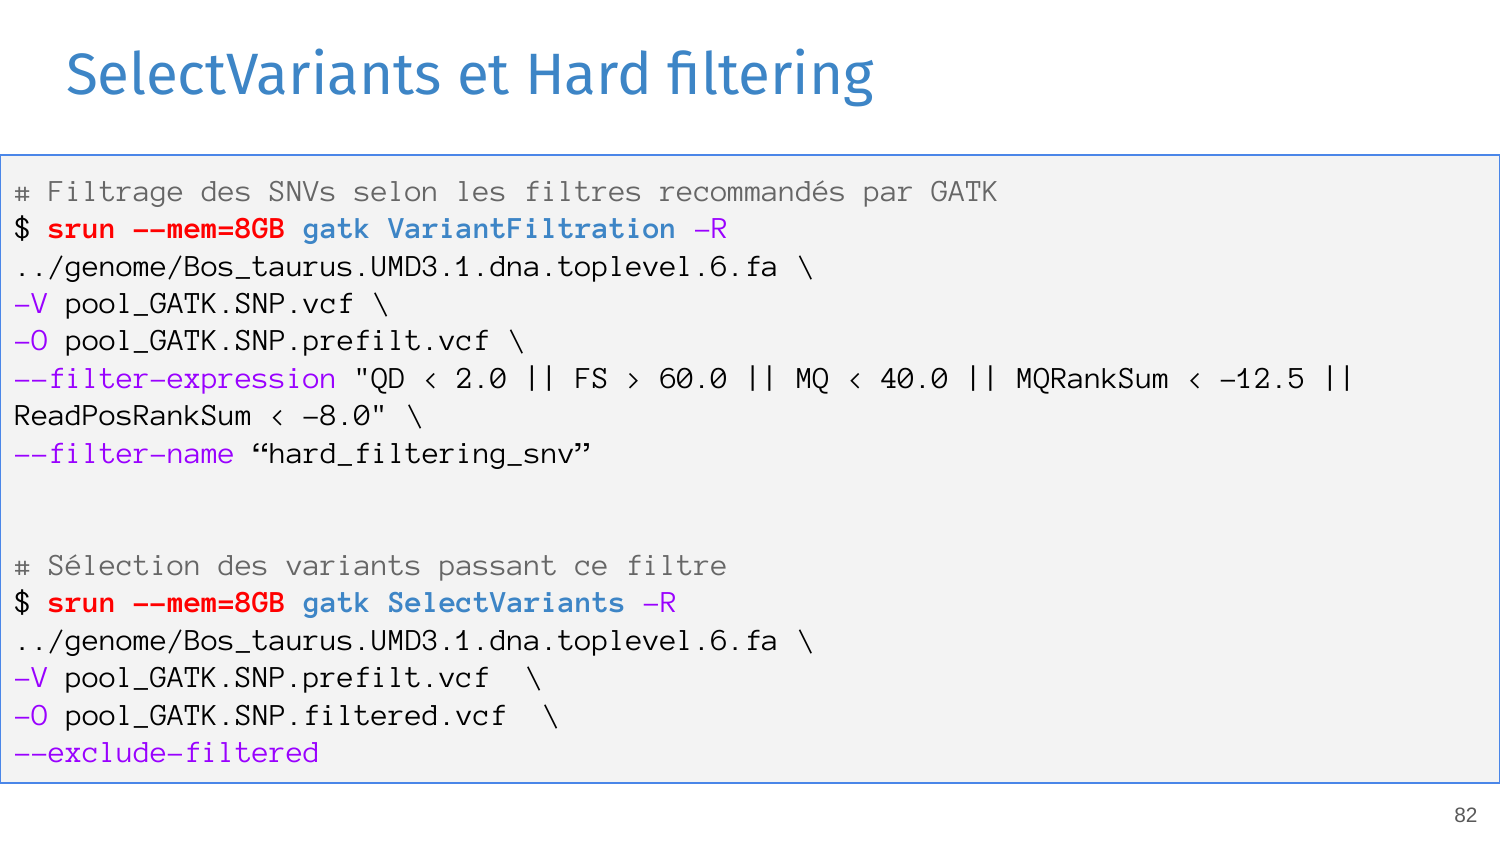

# SelectVariants et Hard filtering
# Filtrage des SNVs selon les filtres recommandés par GATK
$ srun --mem=8GB gatk VariantFiltration -R ../genome/Bos_taurus.UMD3.1.dna.toplevel.6.fa \
-V pool_GATK.SNP.vcf \
-O pool_GATK.SNP.prefilt.vcf \
--filter-expression "QD < 2.0 || FS > 60.0 || MQ < 40.0 || MQRankSum < -12.5 || ReadPosRankSum < -8.0" \
--filter-name “hard_filtering_snv”

# Sélection des variants passant ce filtre
$ srun --mem=8GB gatk SelectVariants -R ../genome/Bos_taurus.UMD3.1.dna.toplevel.6.fa \
-V pool_GATK.SNP.prefilt.vcf  \
-O pool_GATK.SNP.filtered.vcf  \
--exclude-filtered

82